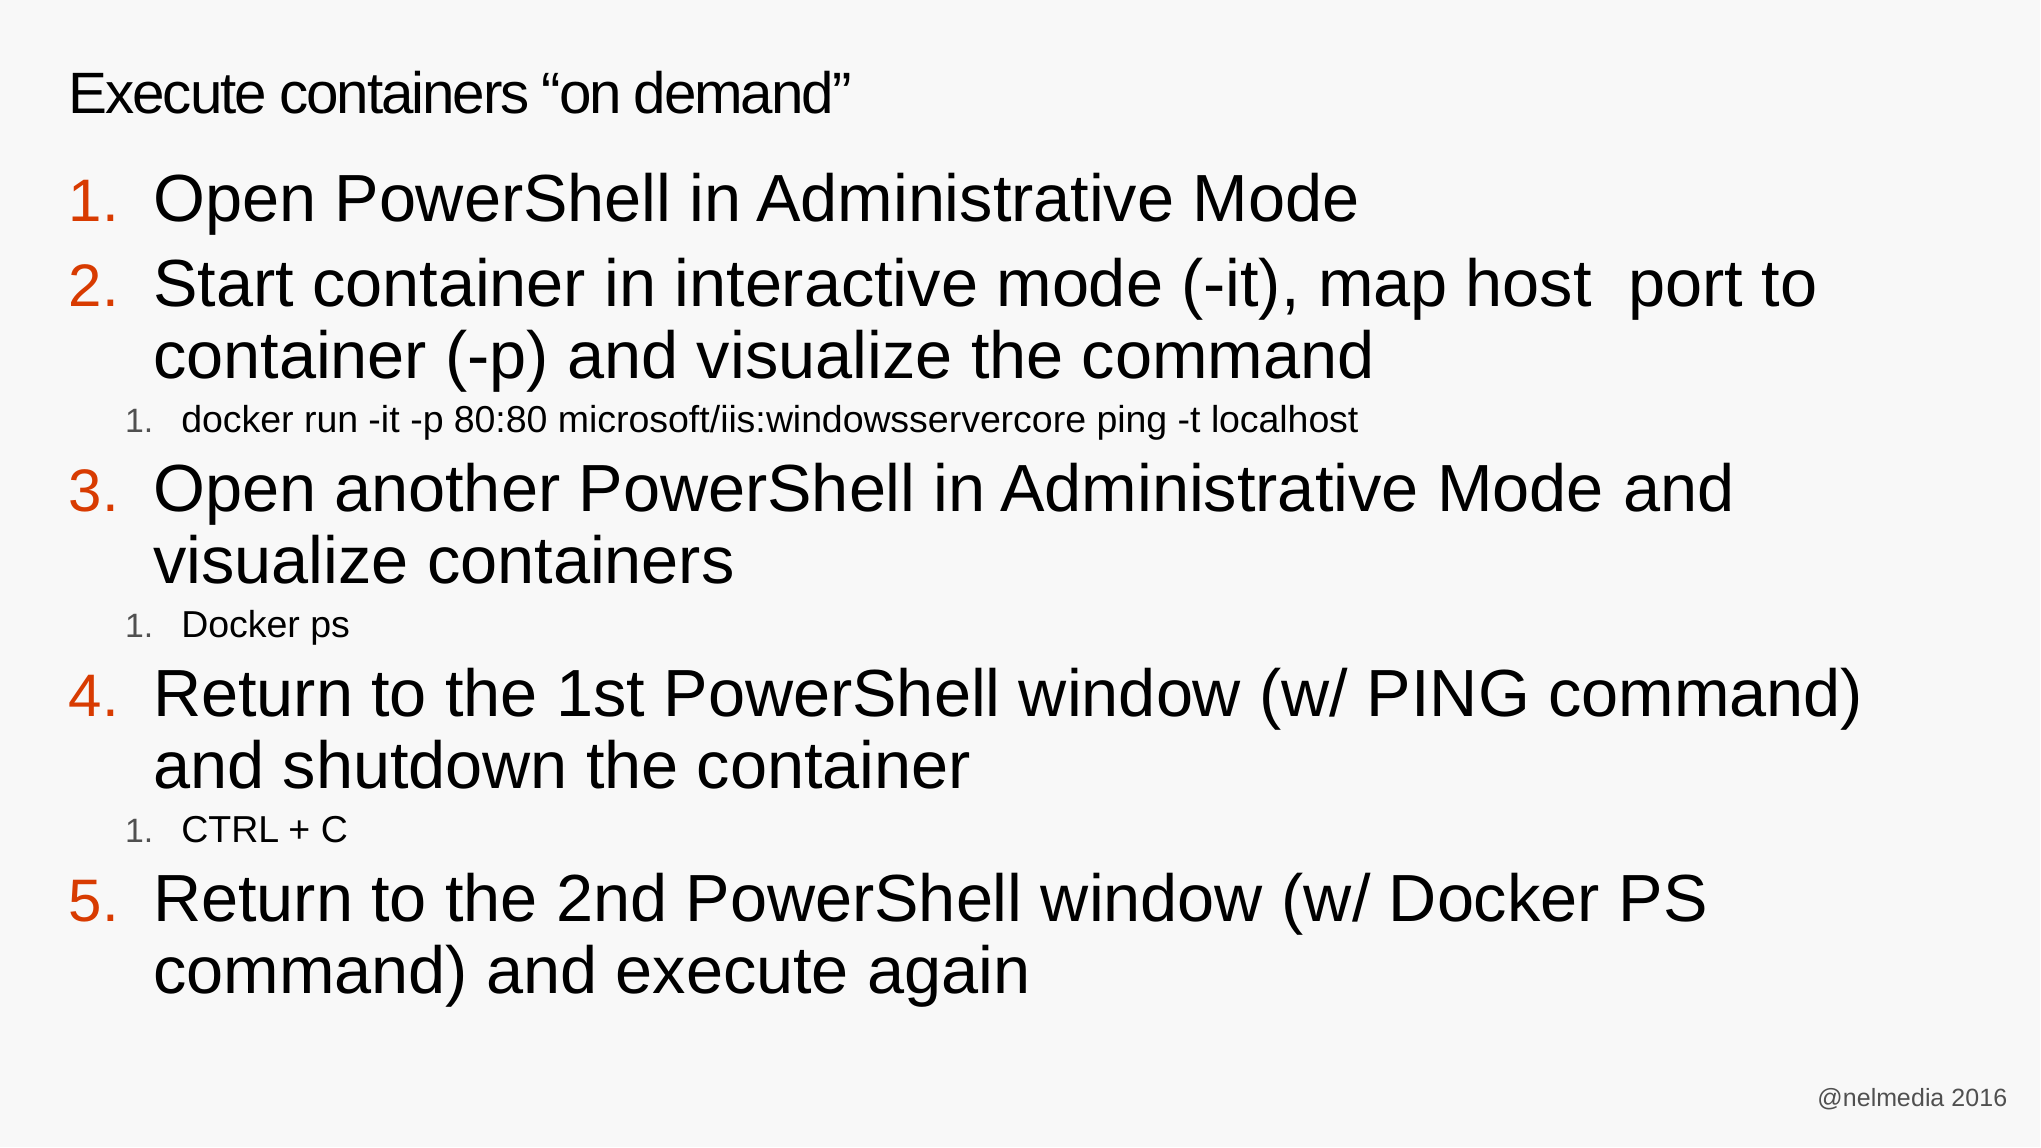

# Execute containers “on demand”
Open PowerShell in Administrative Mode
Start container in interactive mode (-it), map host  port to container (-p) and visualize the command
docker run -it -p 80:80 microsoft/iis:windowsservercore ping -t localhost
Open another PowerShell in Administrative Mode and visualize containers
Docker ps
Return to the 1st PowerShell window (w/ PING command) and shutdown the container
CTRL + C
Return to the 2nd PowerShell window (w/ Docker PS command) and execute again